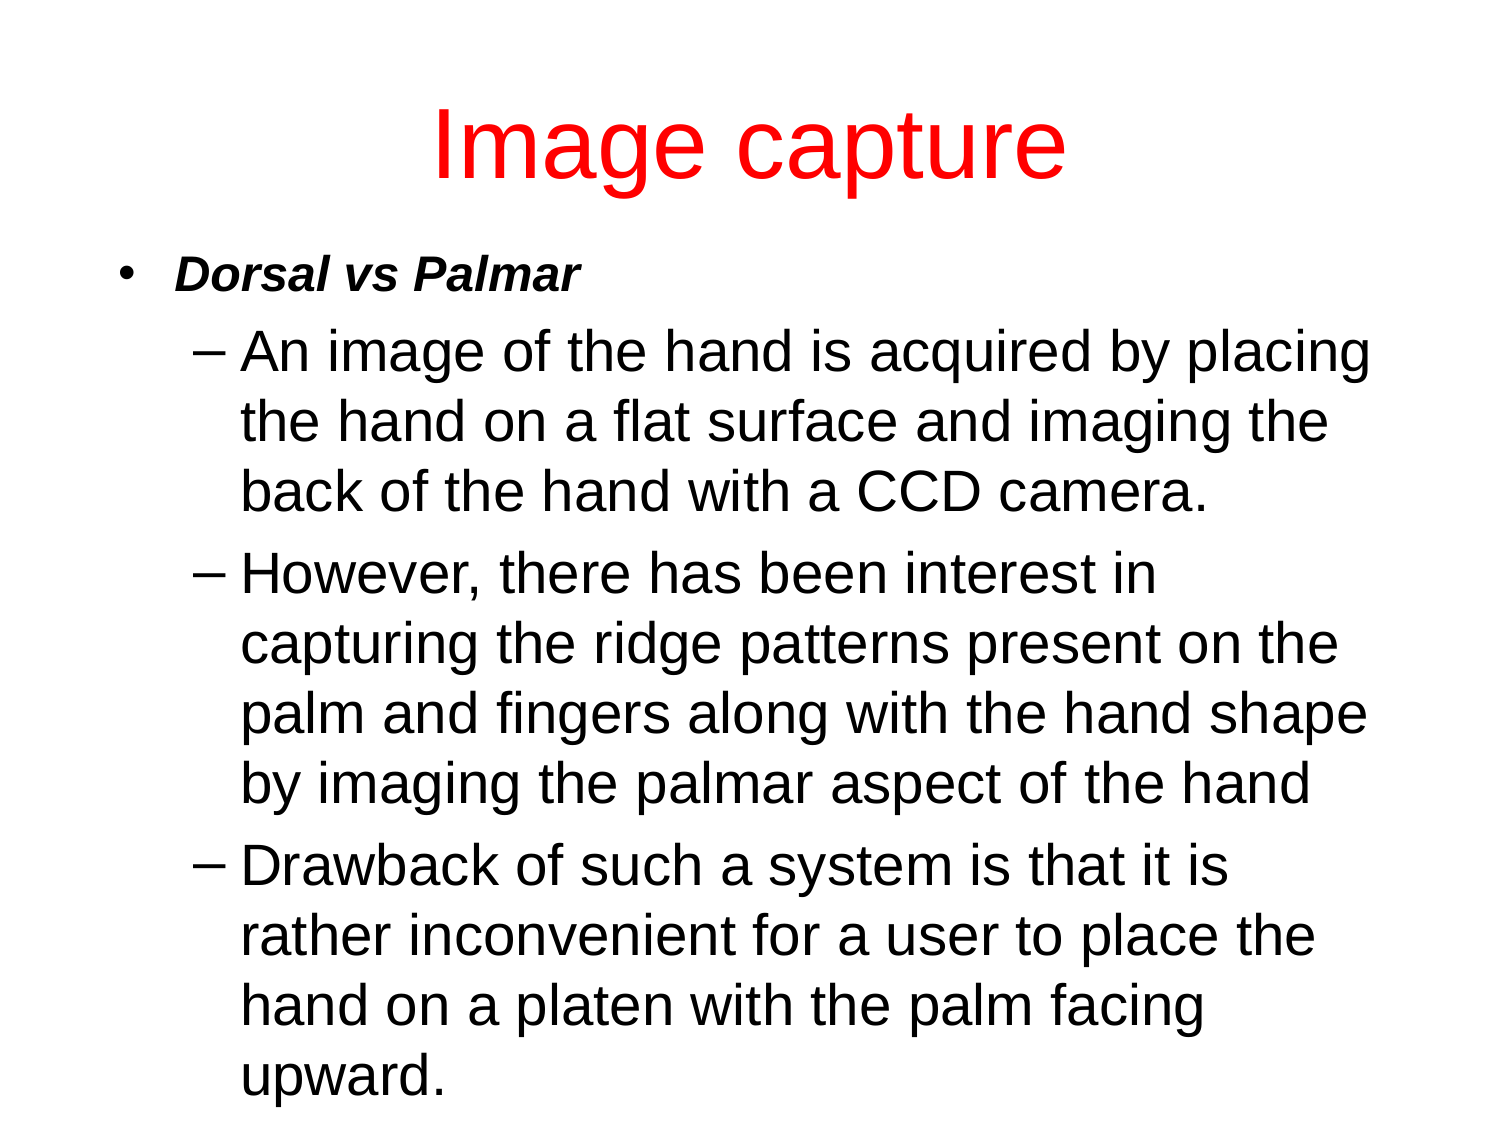

# Image capture
Dorsal vs Palmar
An image of the hand is acquired by placing the hand on a flat surface and imaging the back of the hand with a CCD camera.
However, there has been interest in capturing the ridge patterns present on the palm and fingers along with the hand shape by imaging the palmar aspect of the hand
Drawback of such a system is that it is rather inconvenient for a user to place the hand on a platen with the palm facing upward.